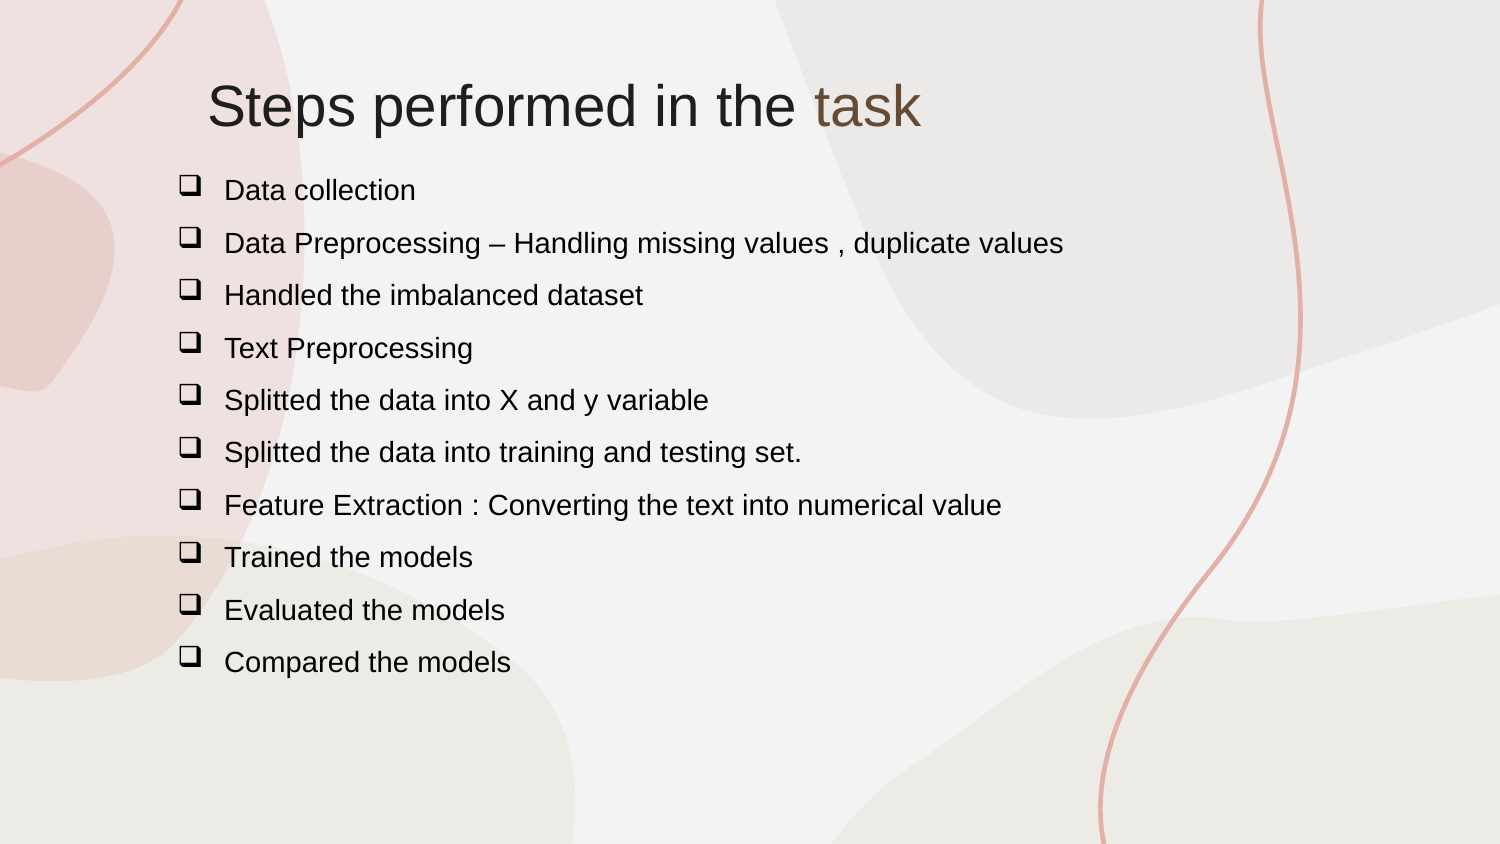

# Steps performed in the task
Data collection
Data Preprocessing – Handling missing values , duplicate values
Handled the imbalanced dataset
Text Preprocessing
Splitted the data into X and y variable
Splitted the data into training and testing set.
Feature Extraction : Converting the text into numerical value
Trained the models
Evaluated the models
Compared the models